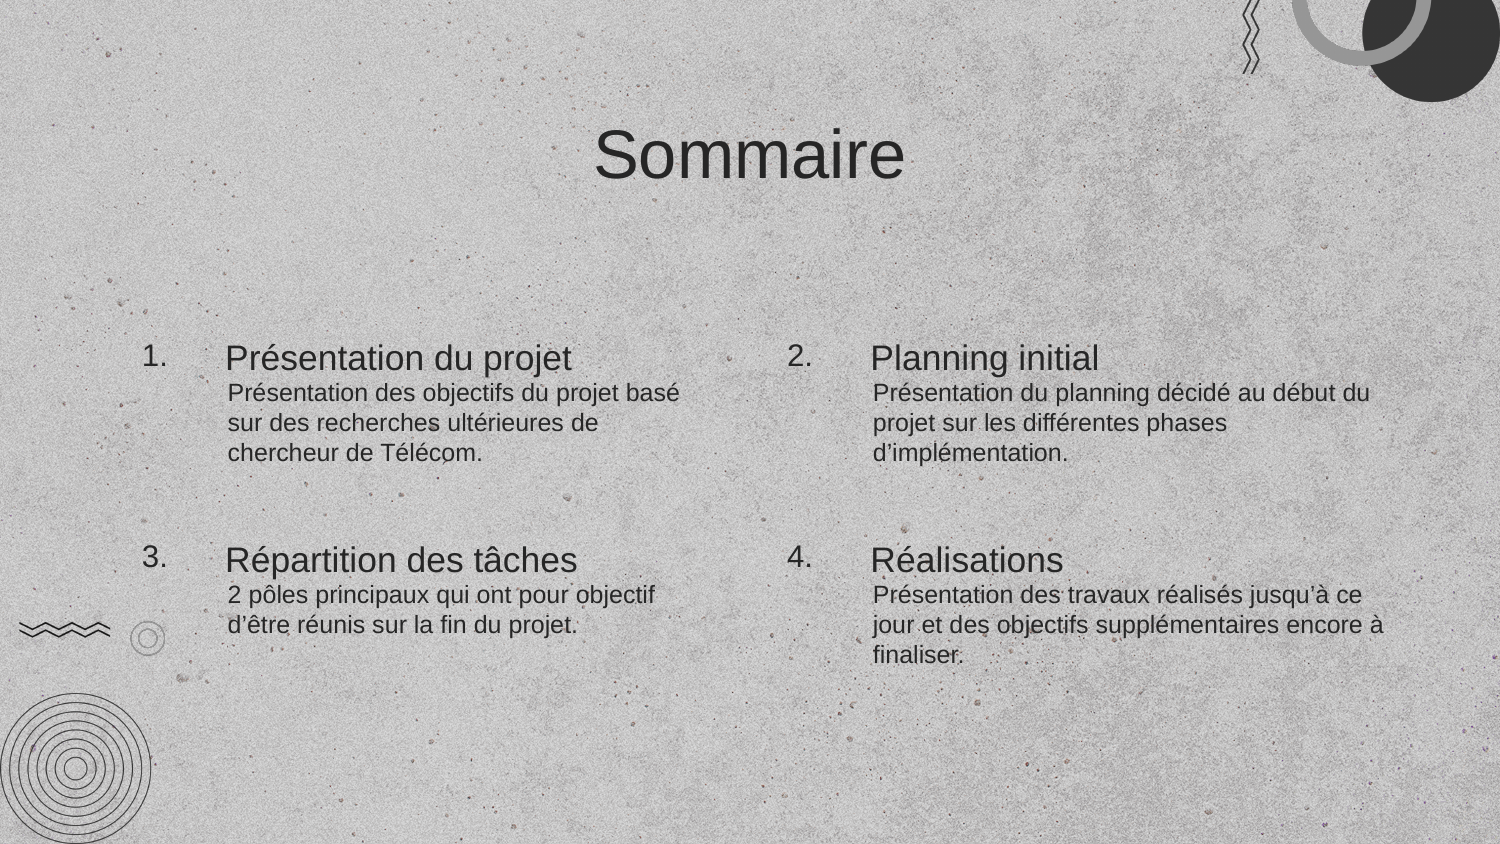

Sommaire
1.
Présentation du projet
2.
Planning initial
Présentation des objectifs du projet basé sur des recherches ultérieures de chercheur de Télécom.
Présentation du planning décidé au début du projet sur les différentes phases d’implémentation.
3.
Répartition des tâches
4.
Réalisations
Présentation des travaux réalisés jusqu’à ce jour et des objectifs supplémentaires encore à finaliser.
2 pôles principaux qui ont pour objectif d’être réunis sur la fin du projet.